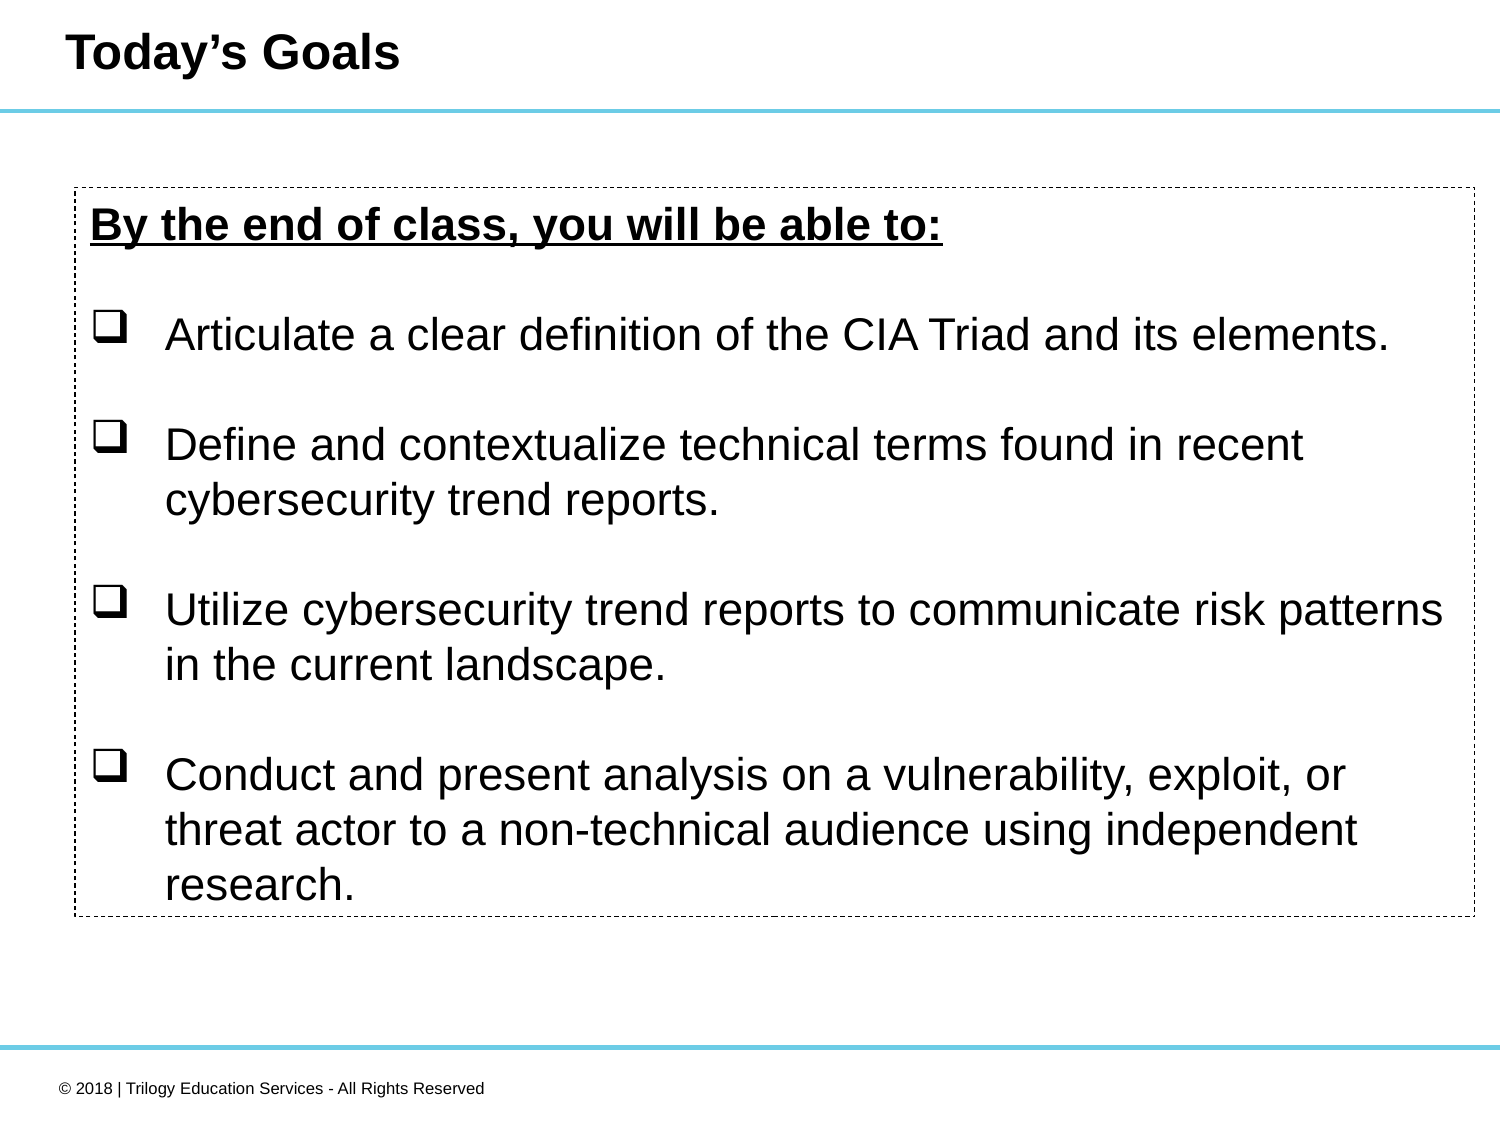

# Today’s Goals
By the end of class, you will be able to:

Articulate a clear definition of the CIA Triad and its elements.

Define and contextualize technical terms found in recent cybersecurity trend reports.

Utilize cybersecurity trend reports to communicate risk patterns in the current landscape.

Conduct and present analysis on a vulnerability, exploit, or threat actor to a non-technical audience using independent research.